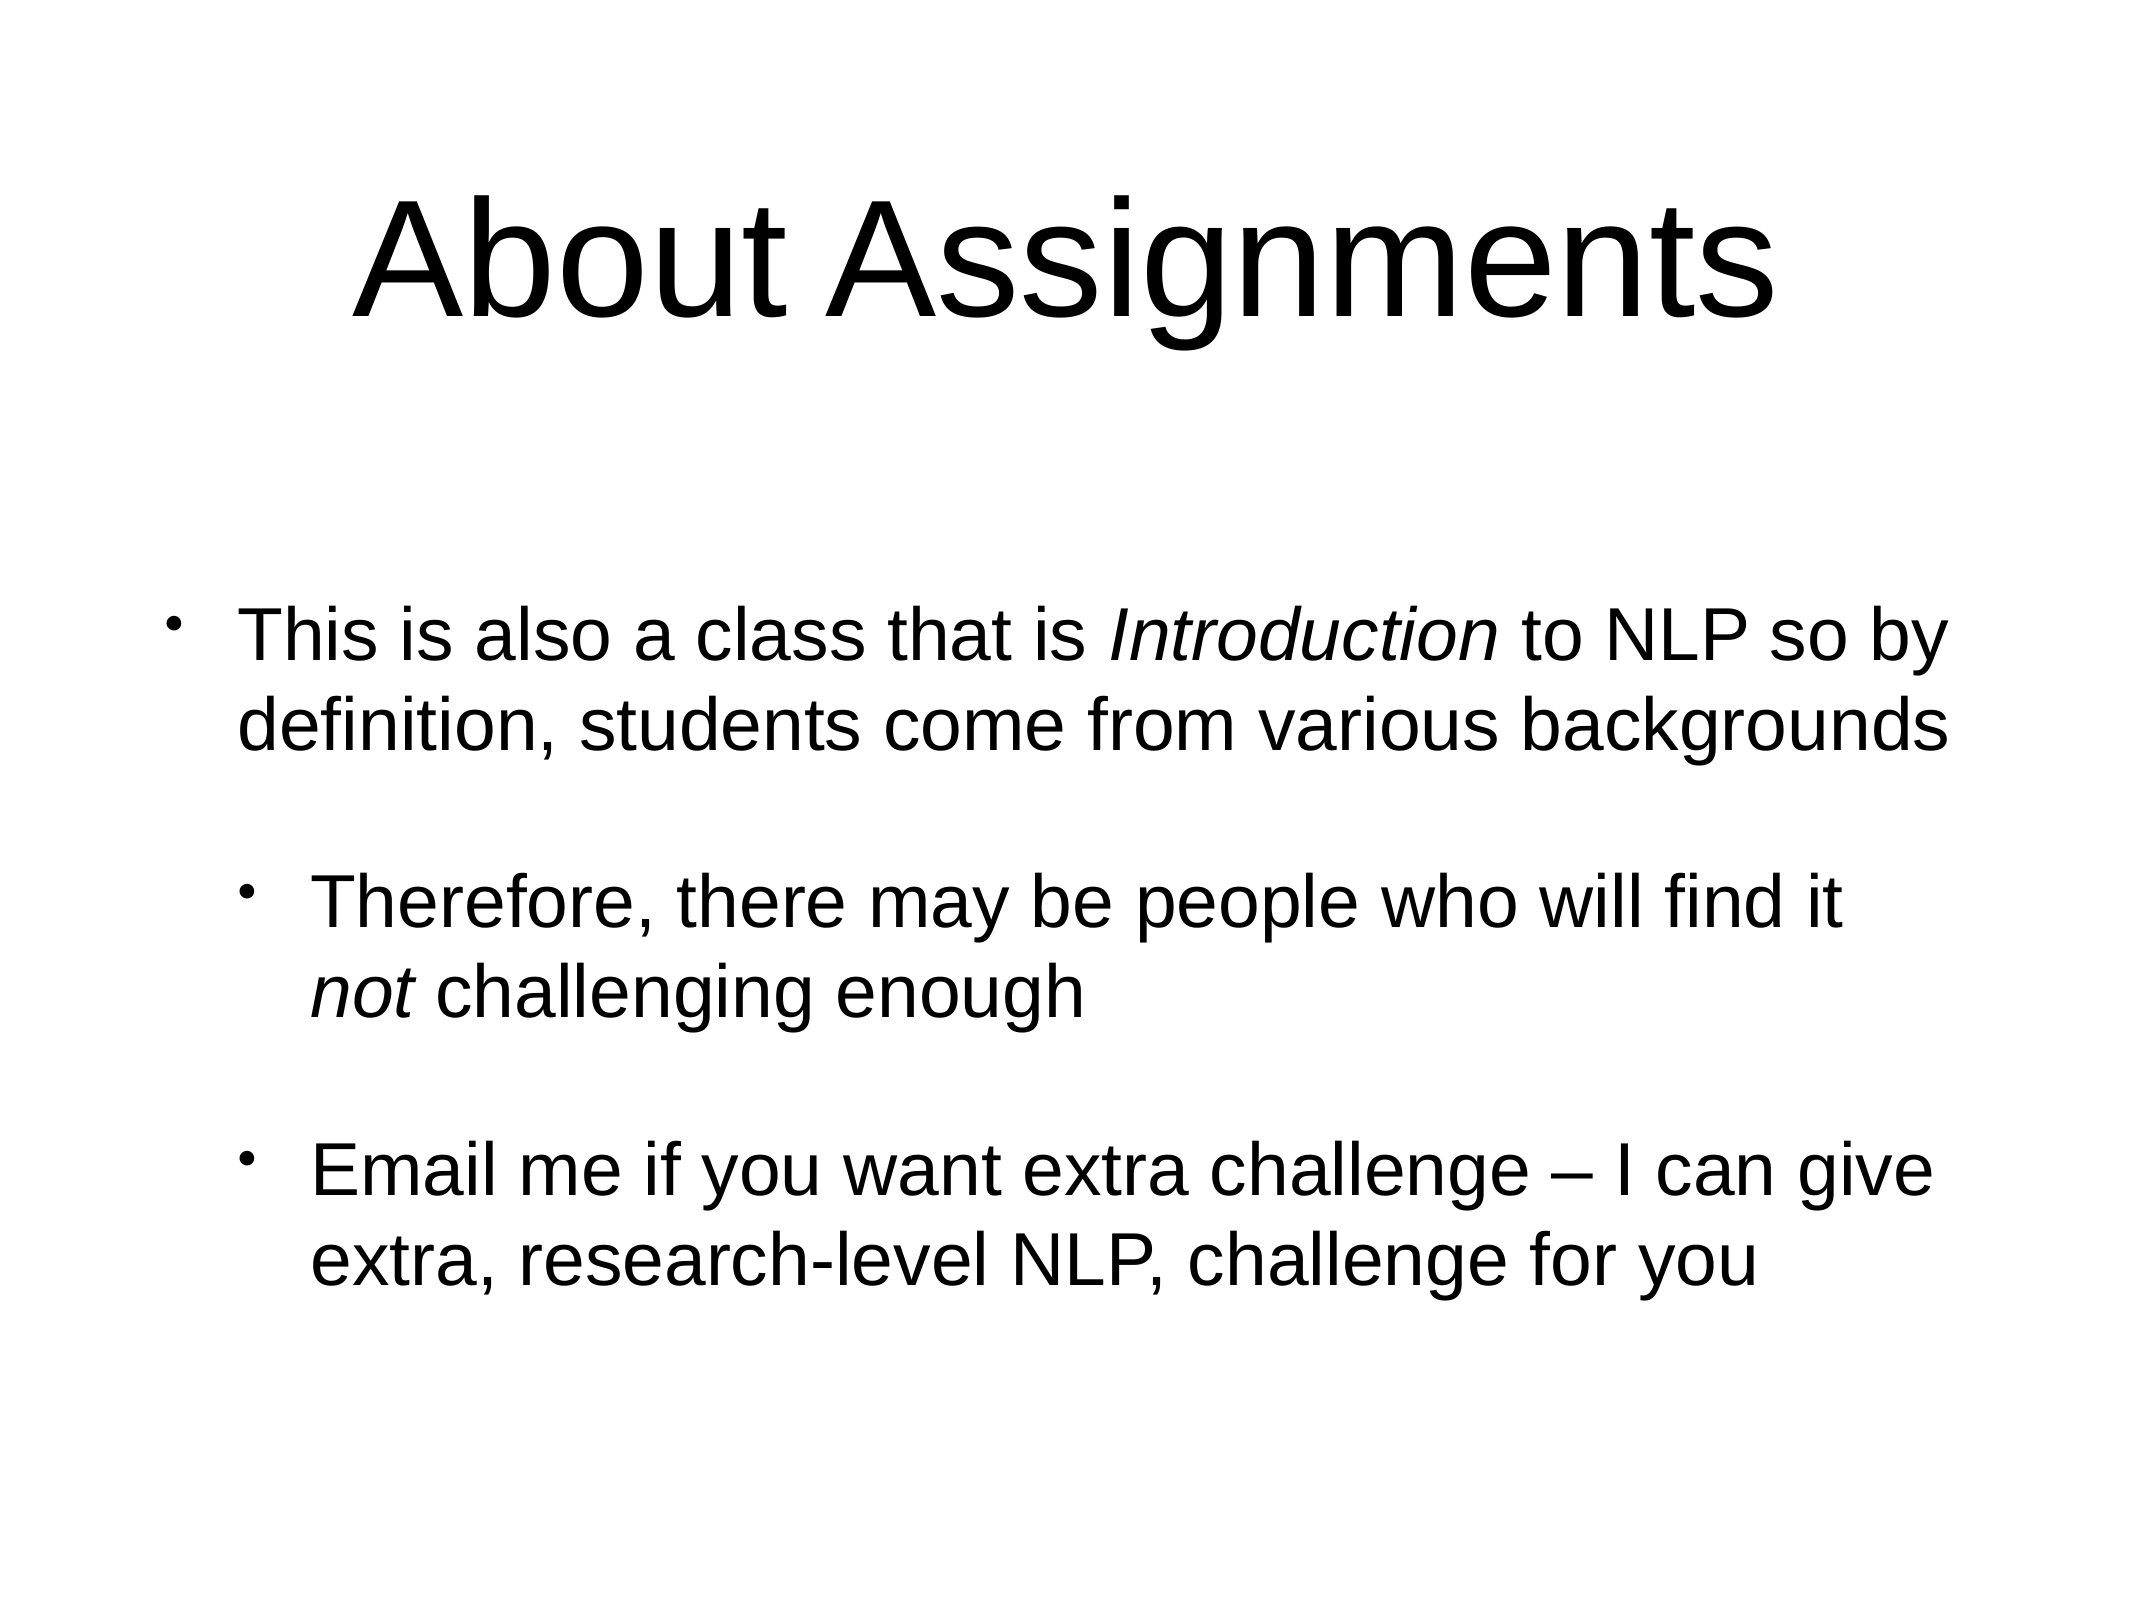

# About Assignments
This is also a class that is Introduction to NLP so by definition, students come from various backgrounds
Therefore, there may be people who will find it not challenging enough
Email me if you want extra challenge – I can give extra, research-level NLP, challenge for you